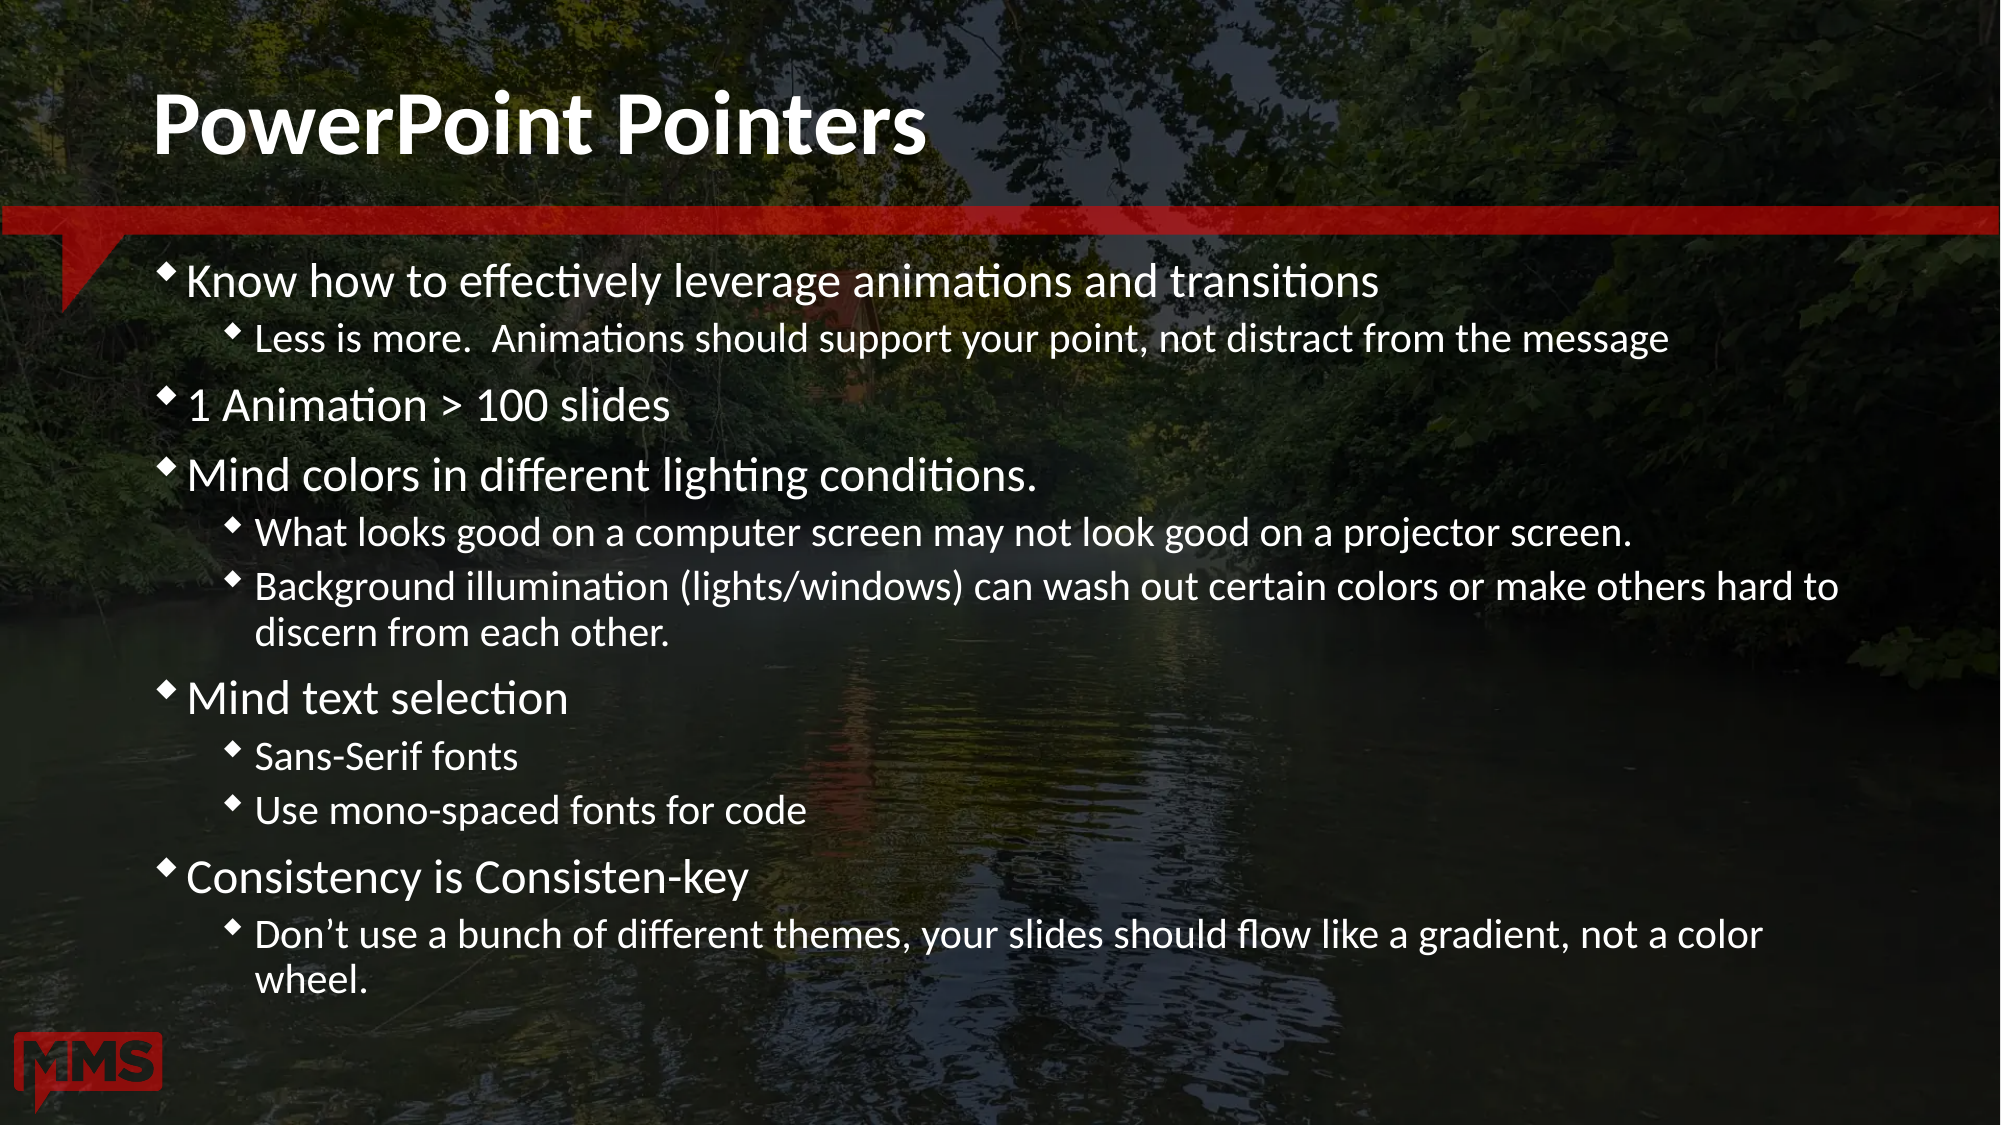

# PowerPoint Pointers
Know how to effectively leverage animations and transitions
Less is more.  Animations should support your point, not distract from the message
1 Animation > 100 slides
Mind colors in different lighting conditions.
What looks good on a computer screen may not look good on a projector screen.
Background illumination (lights/windows) can wash out certain colors or make others hard to discern from each other.
Mind text selection
Sans-Serif fonts
Use mono-spaced fonts for code
Consistency is Consisten-key
Don’t use a bunch of different themes, your slides should flow like a gradient, not a color wheel.